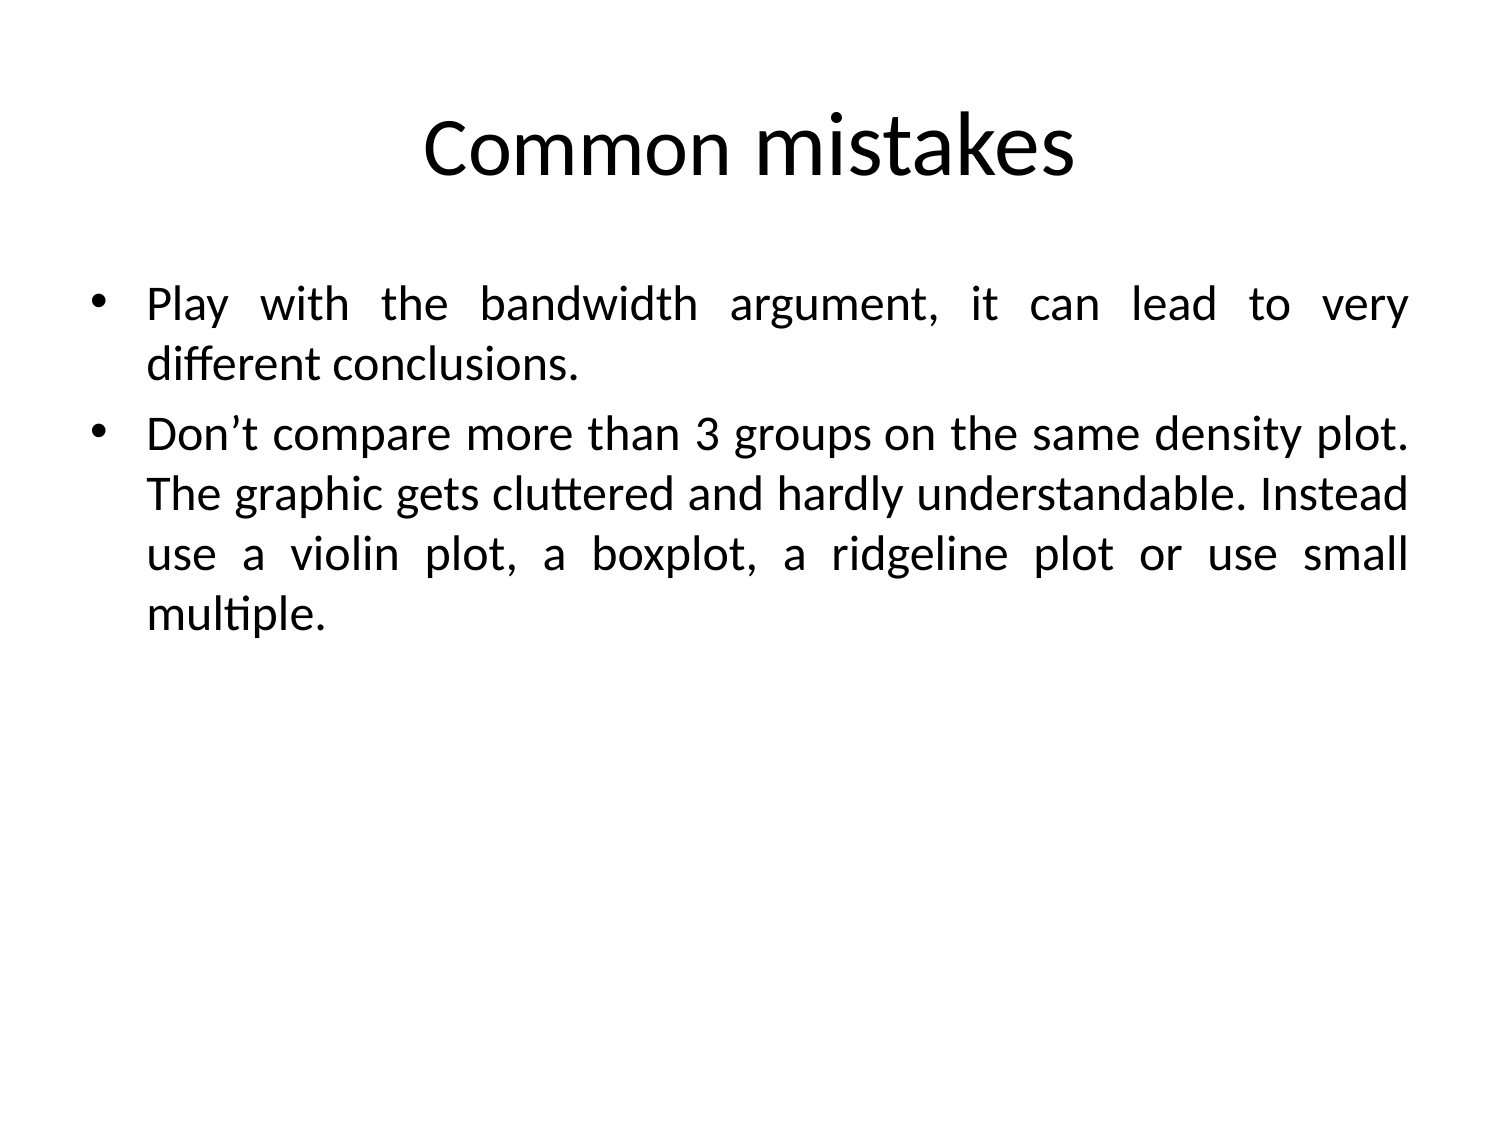

# Common mistakes
Play with the bandwidth argument, it can lead to very different conclusions.
Don’t compare more than 3 groups on the same density plot. The graphic gets cluttered and hardly understandable. Instead use a violin plot, a boxplot, a ridgeline plot or use small multiple.